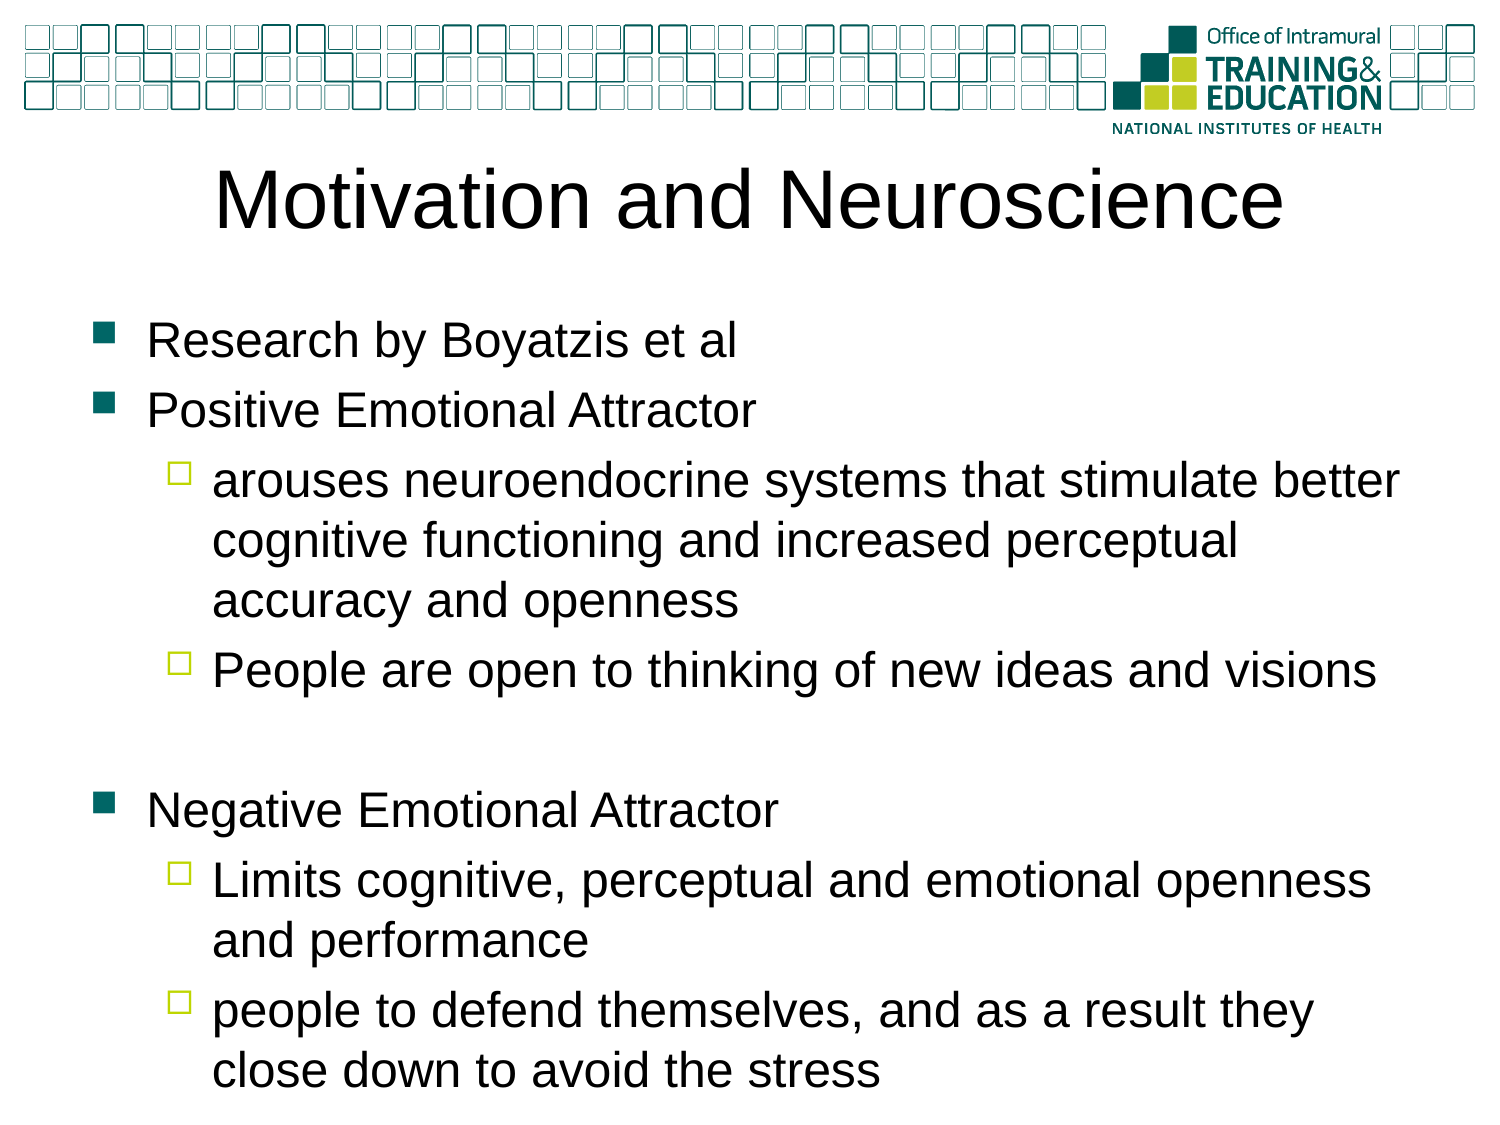

# Motivation and Neuroscience
Research by Boyatzis et al
Positive Emotional Attractor
arouses neuroendocrine systems that stimulate better cognitive functioning and increased perceptual accuracy and openness
People are open to thinking of new ideas and visions

Negative Emotional Attractor
Limits cognitive, perceptual and emotional openness and performance
people to defend themselves, and as a result they close down to avoid the stress